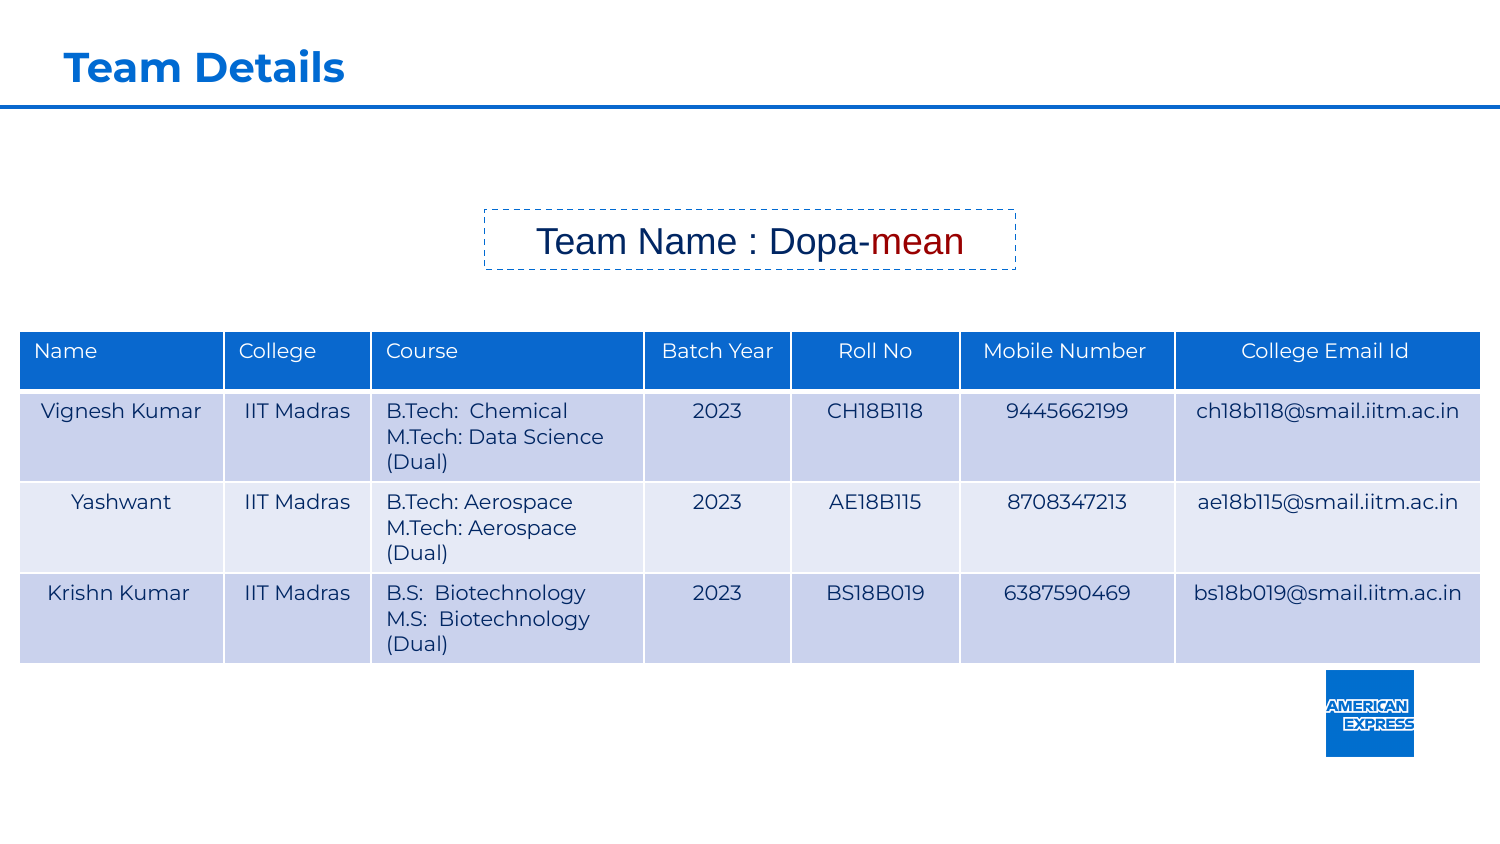

# Team Details
Team Name : Dopa-mean
| Name | College | Course | Batch Year | Roll No | Mobile Number | College Email Id |
| --- | --- | --- | --- | --- | --- | --- |
| Vignesh Kumar | IIT Madras | B.Tech: Chemical M.Tech: Data Science (Dual) | 2023 | CH18B118 | 9445662199 | ch18b118@smail.iitm.ac.in |
| Yashwant | IIT Madras | B.Tech: Aerospace M.Tech: Aerospace (Dual) | 2023 | AE18B115 | 8708347213 | ae18b115@smail.iitm.ac.in |
| Krishn Kumar | IIT Madras | B.S: Biotechnology M.S: Biotechnology (Dual) | 2023 | BS18B019 | 6387590469 | bs18b019@smail.iitm.ac.in |